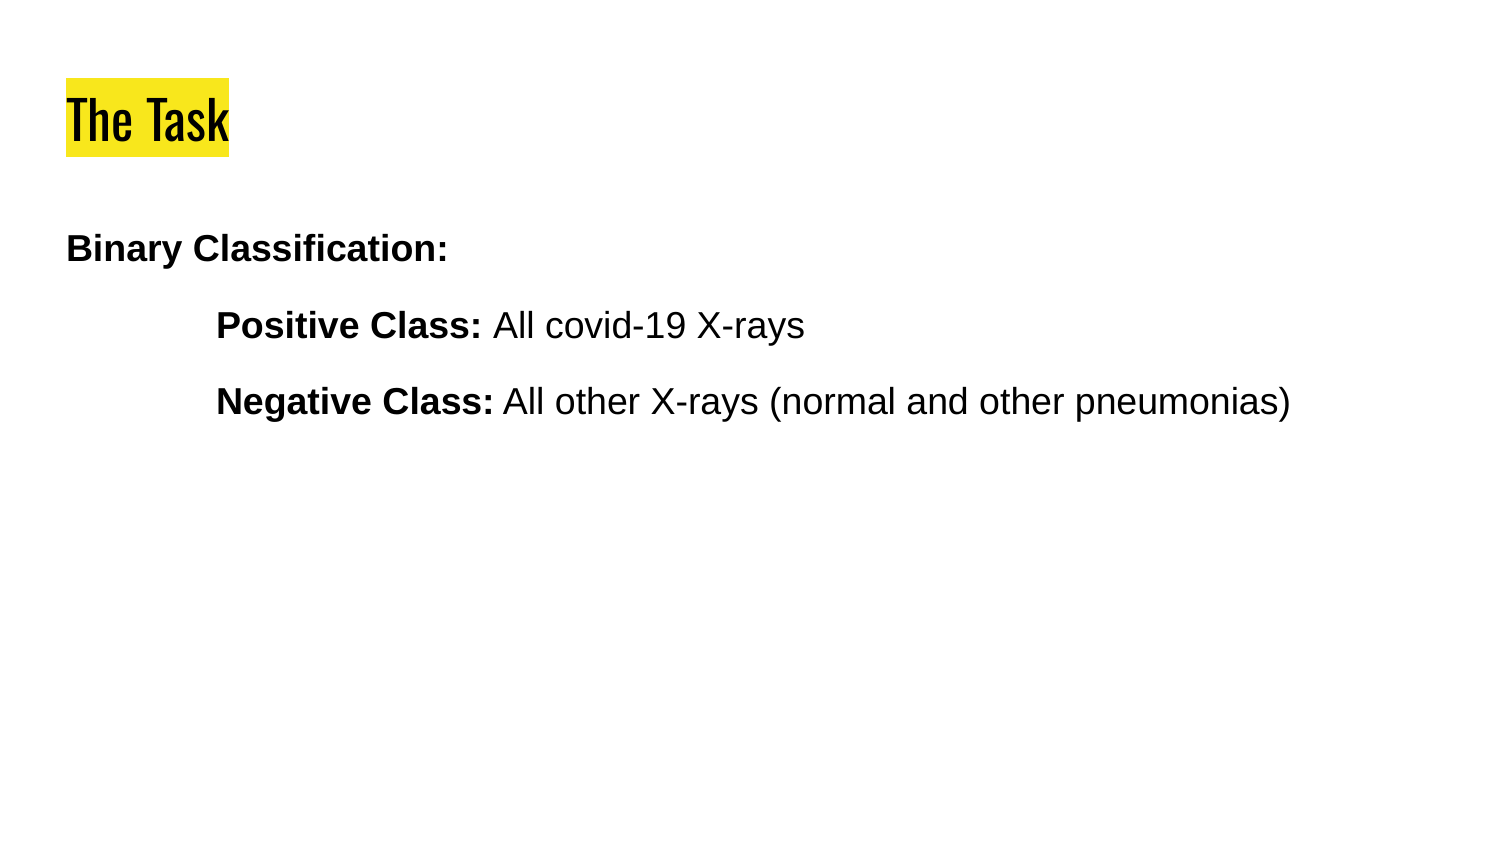

# The Task
Binary Classification:
	Positive Class: All covid-19 X-rays
	Negative Class: All other X-rays (normal and other pneumonias)